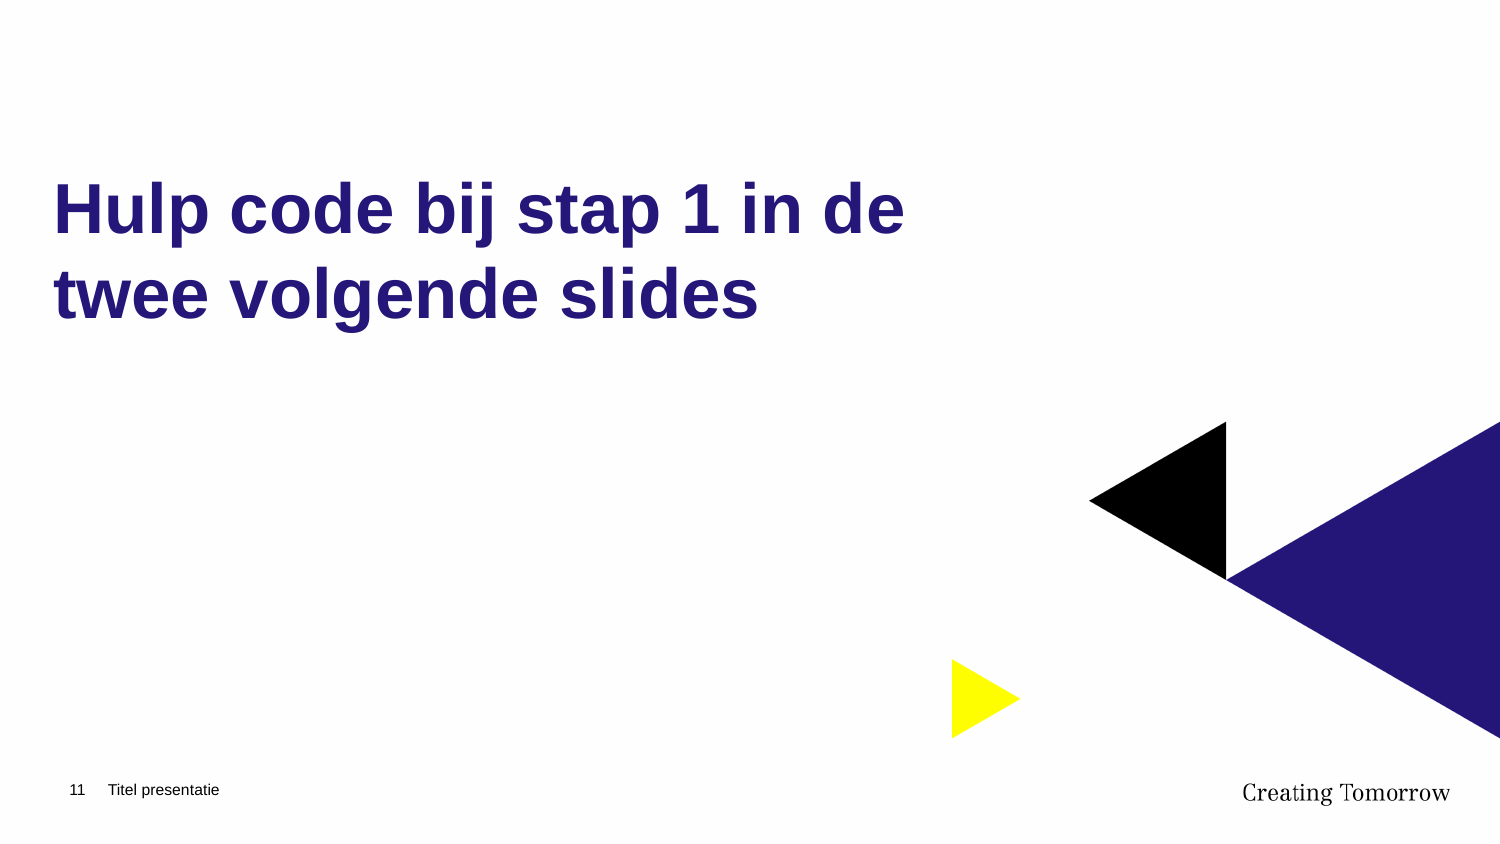

# Hulp code bij stap 1 in de twee volgende slides

11
Titel presentatie